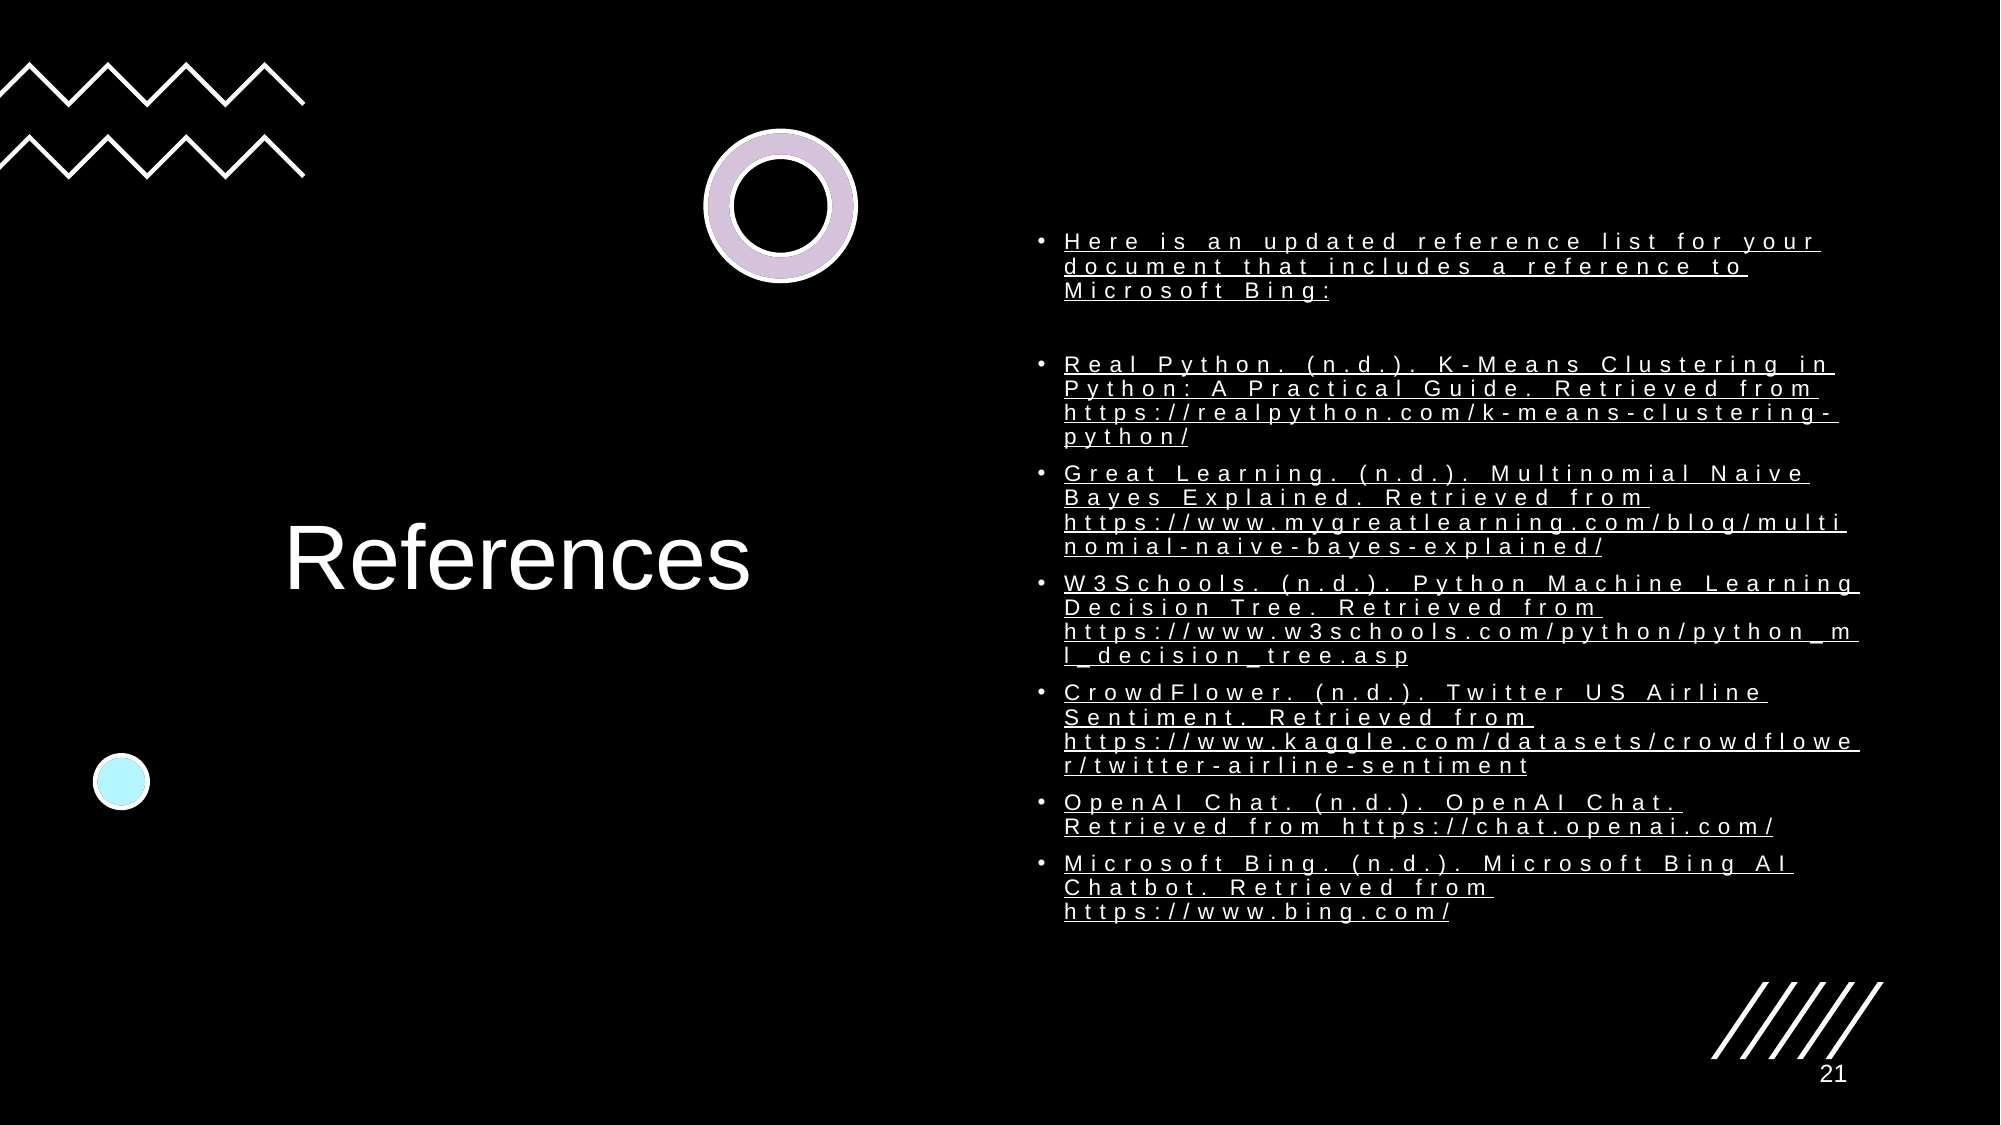

# References
Here is an updated reference list for your document that includes a reference to Microsoft Bing:

Real Python. (n.d.). K-Means Clustering in Python: A Practical Guide. Retrieved from https://realpython.com/k-means-clustering-python/
Great Learning. (n.d.). Multinomial Naive Bayes Explained. Retrieved from https://www.mygreatlearning.com/blog/multinomial-naive-bayes-explained/
W3Schools. (n.d.). Python Machine Learning Decision Tree. Retrieved from https://www.w3schools.com/python/python_ml_decision_tree.asp
CrowdFlower. (n.d.). Twitter US Airline Sentiment. Retrieved from https://www.kaggle.com/datasets/crowdflower/twitter-airline-sentiment
OpenAI Chat. (n.d.). OpenAI Chat. Retrieved from https://chat.openai.com/
Microsoft Bing. (n.d.). Microsoft Bing AI Chatbot. Retrieved from https://www.bing.com/

21